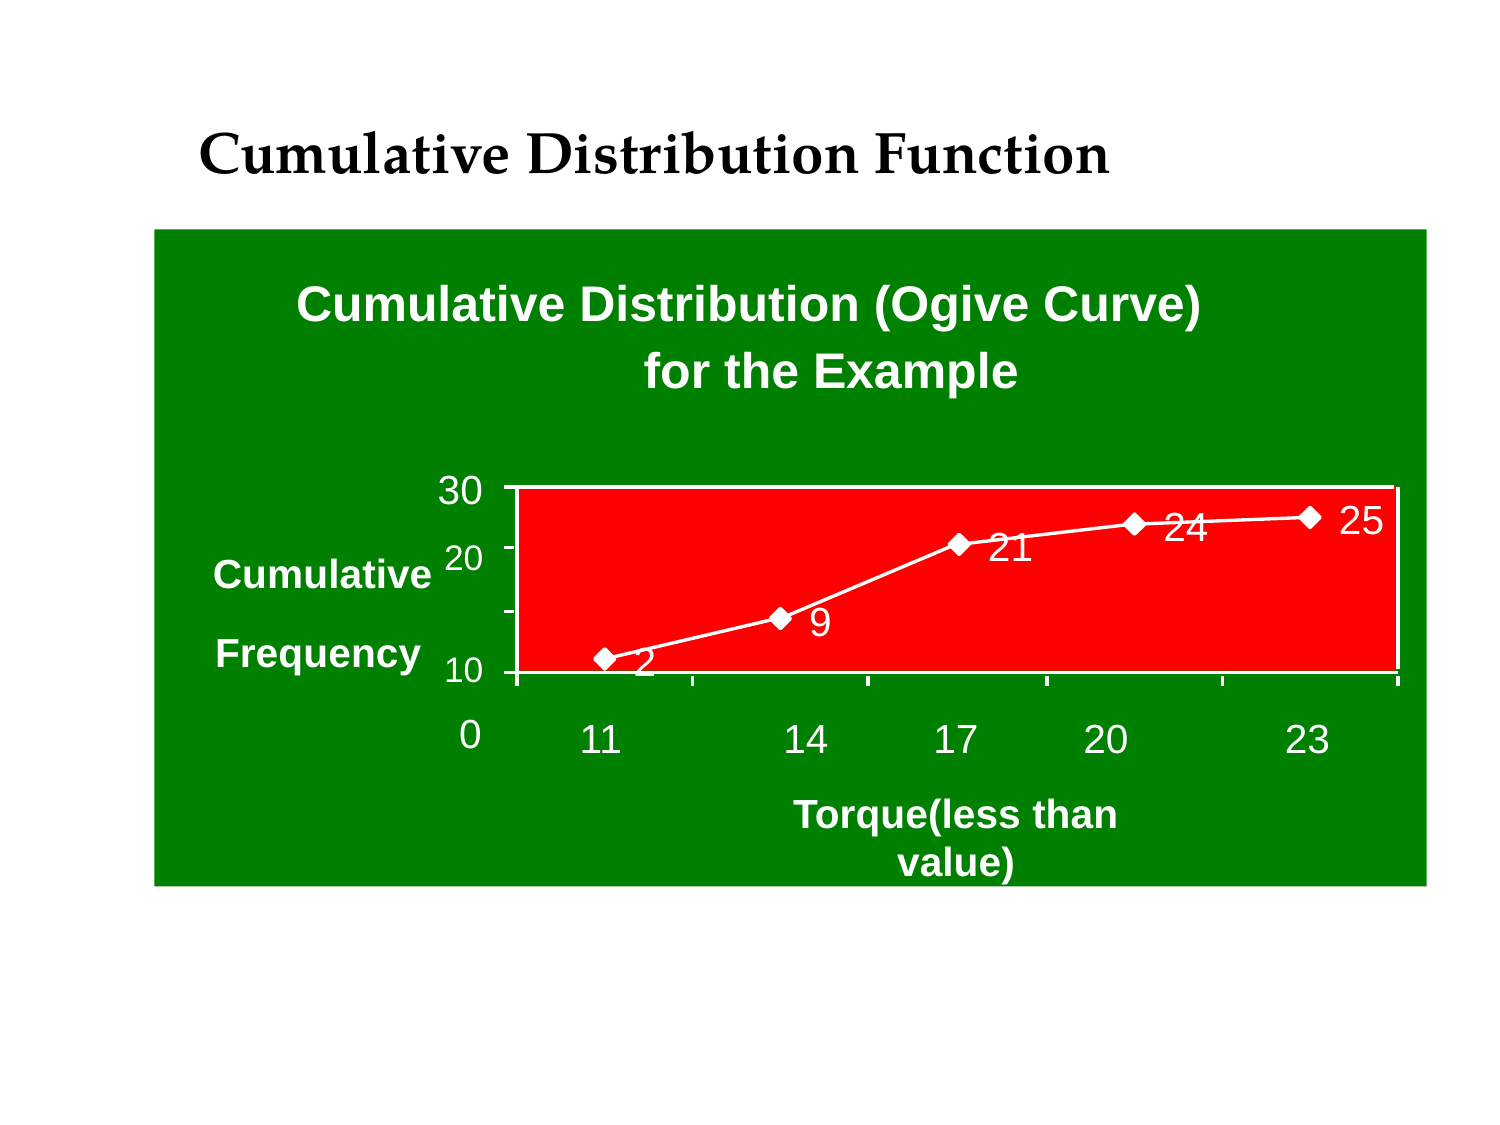

Cumulative Distribution Function

Cumulative Distribution (Ogive Curve) for the Example
30
Cumulative 20
Frequency  10
0

25
24

21

9

2

11
14	17	20
Torque(less than value)
23